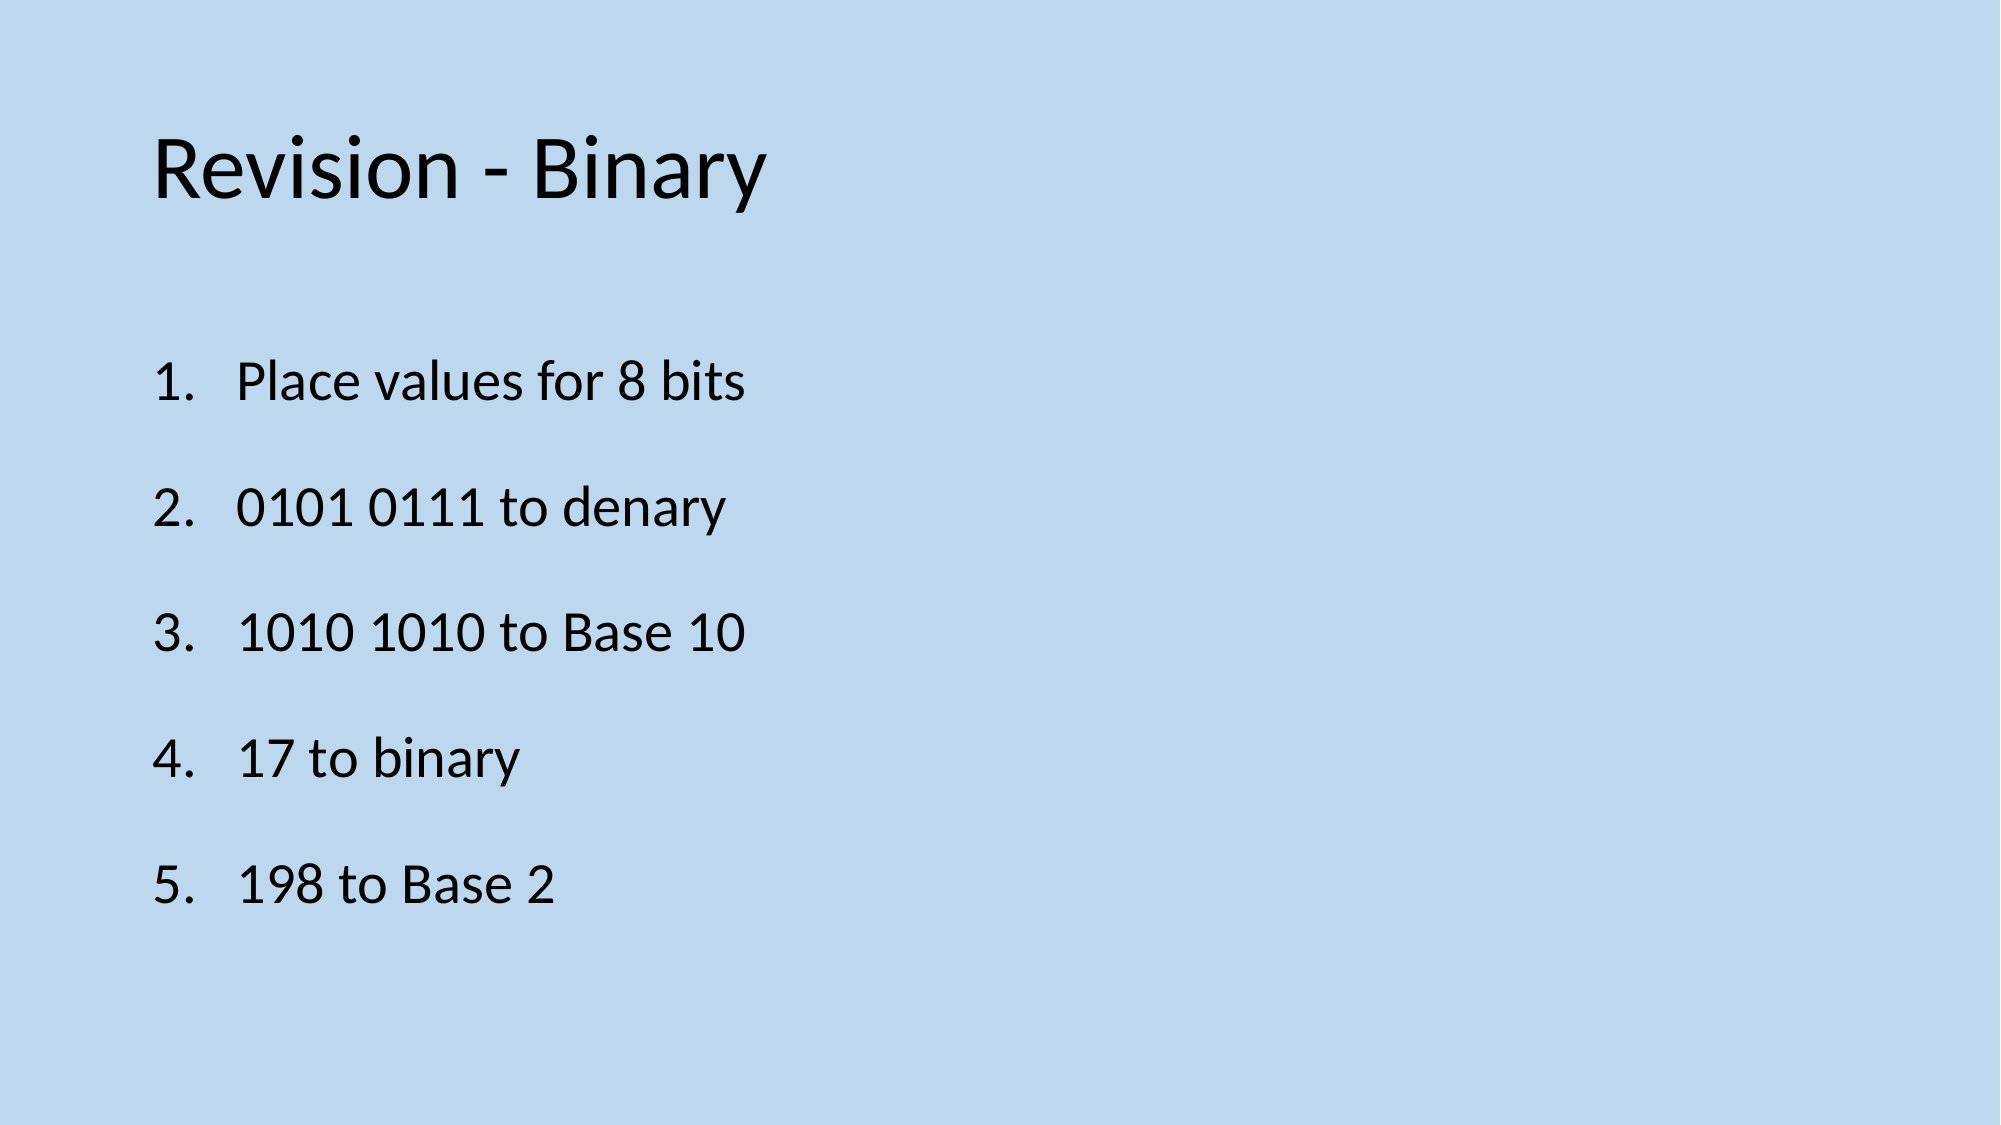

# Revision - Binary
Place values for 8 bits
0101 0111 to denary
1010 1010 to Base 10
17 to binary
198 to Base 2